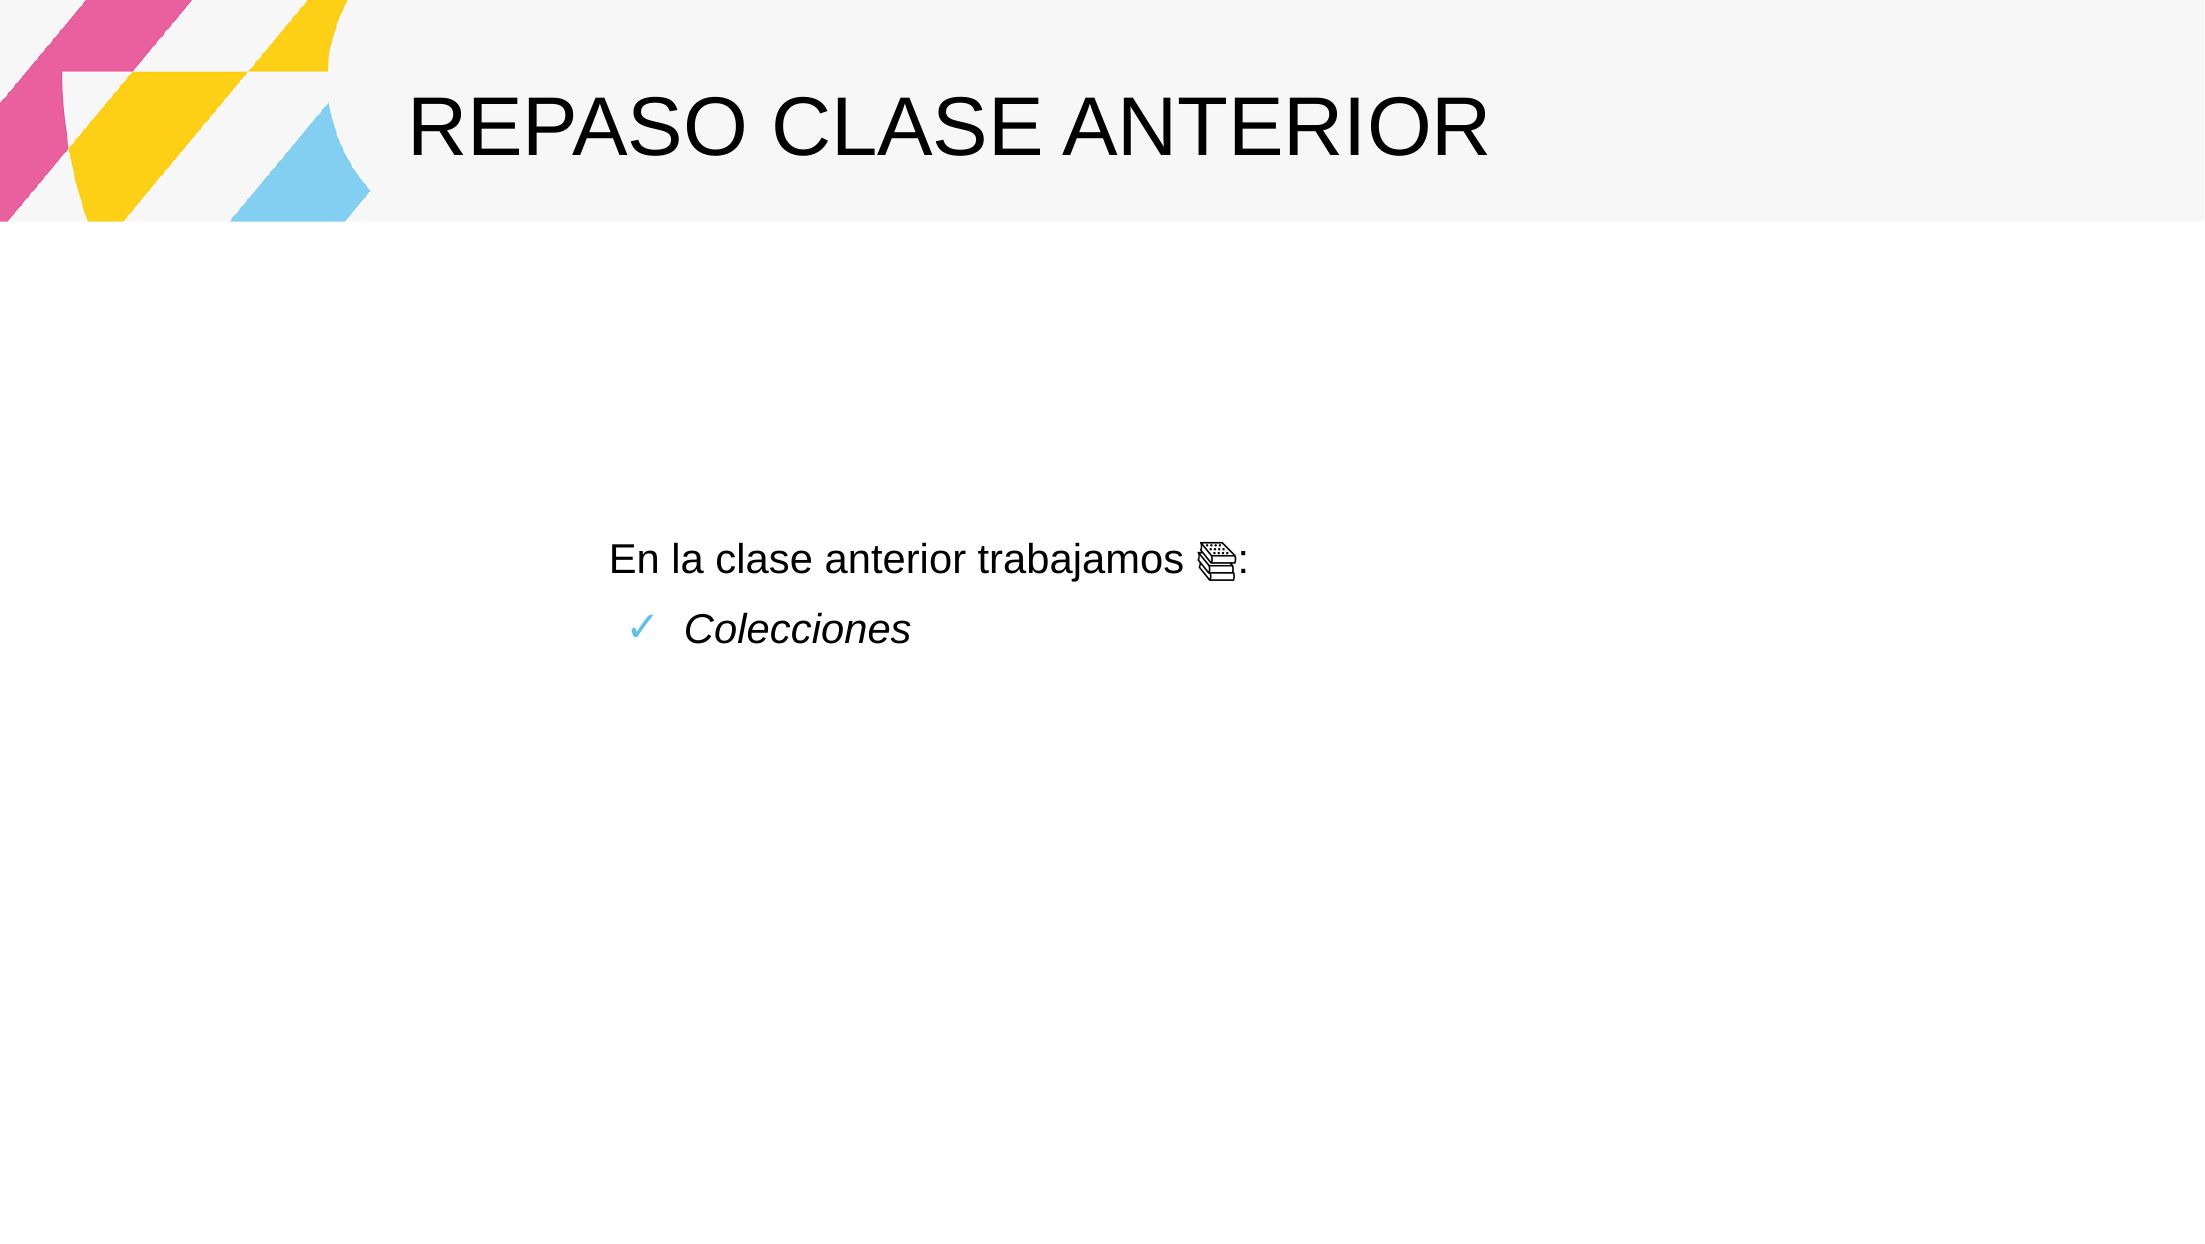

REPASO CLASE ANTERIOR

En la clase anterior trabajamos 📚:
Colecciones